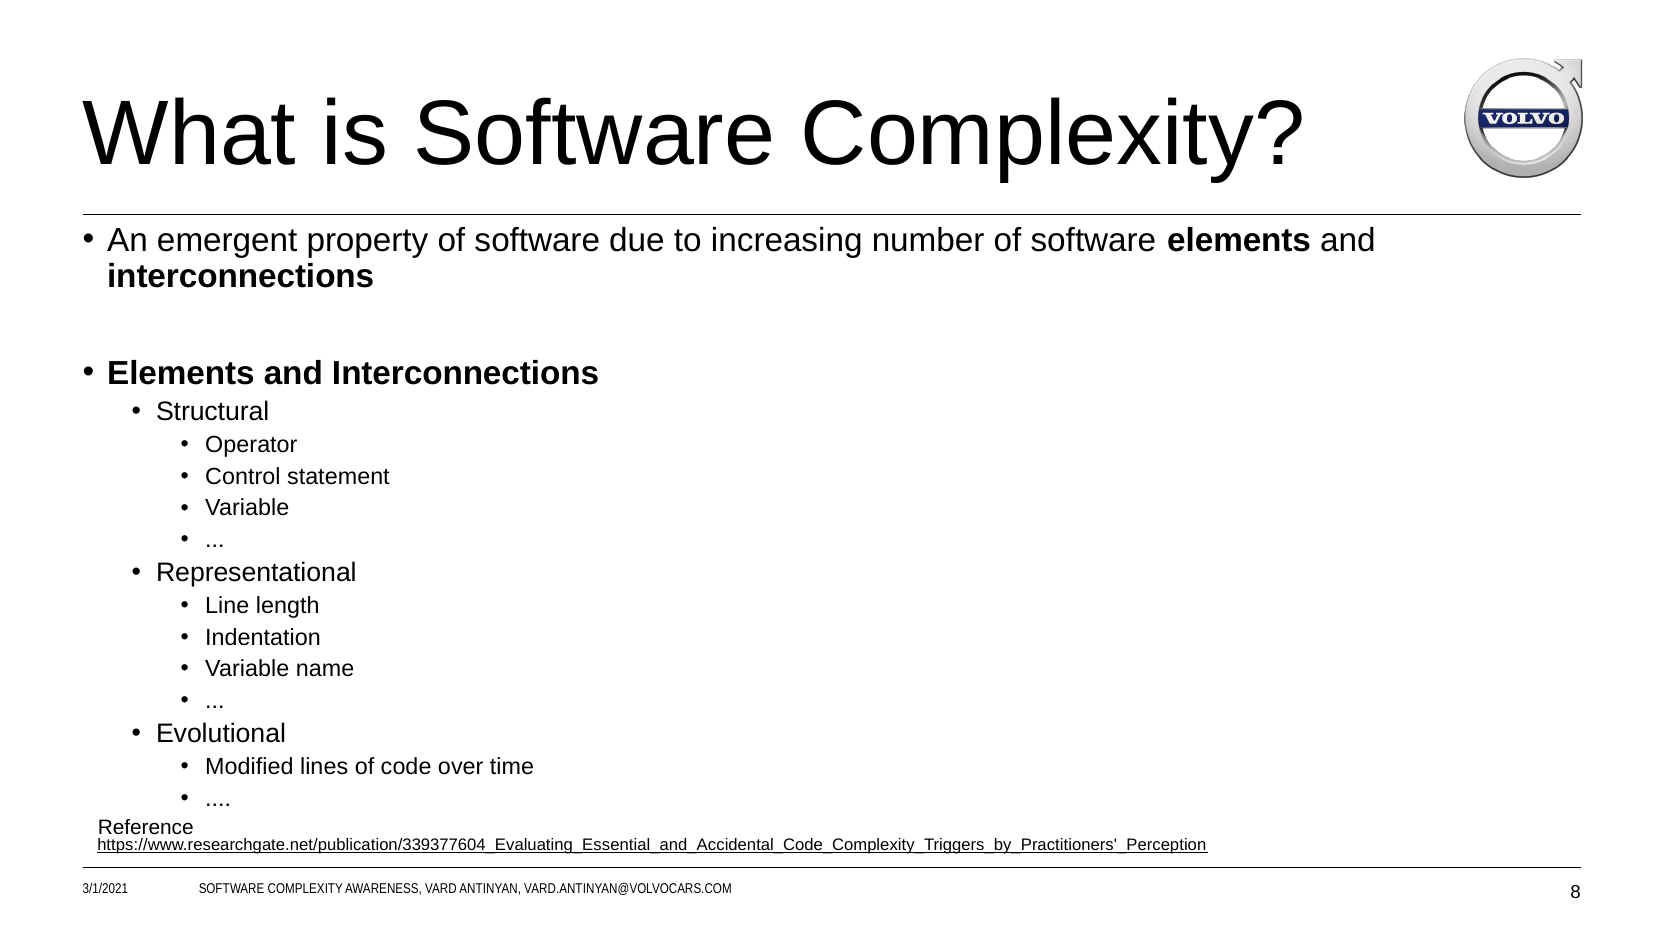

# What is Software Complexity?
An emergent property of software due to increasing number of software elements and interconnections

Elements and Interconnections
Structural
Operator
Control statement
Variable
...
Representational
Line length
Indentation
Variable name
...
Evolutional
Modified lines of code over time
....
Reference
https://www.researchgate.net/publication/339377604_Evaluating_Essential_and_Accidental_Code_Complexity_Triggers_by_Practitioners'_Perception
3/1/2021
Software Complexity Awareness, Vard Antinyan, vard.antinyan@volvocars.com
8